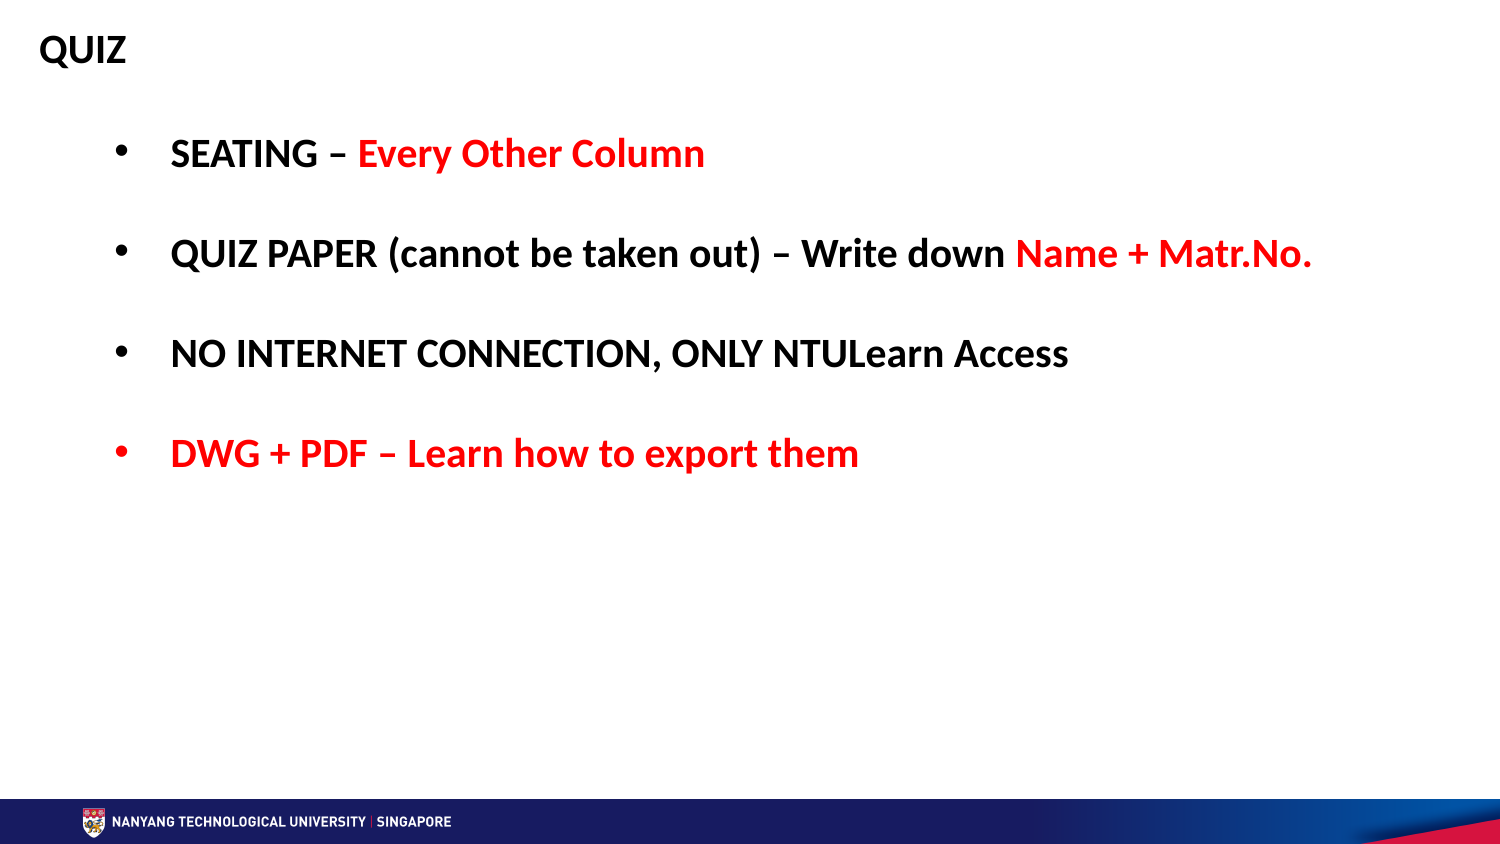

QUIZ
SEATING – Every Other Column

QUIZ PAPER (cannot be taken out) – Write down Name + Matr.No.

NO INTERNET CONNECTION, ONLY NTULearn Access

DWG + PDF – Learn how to export them